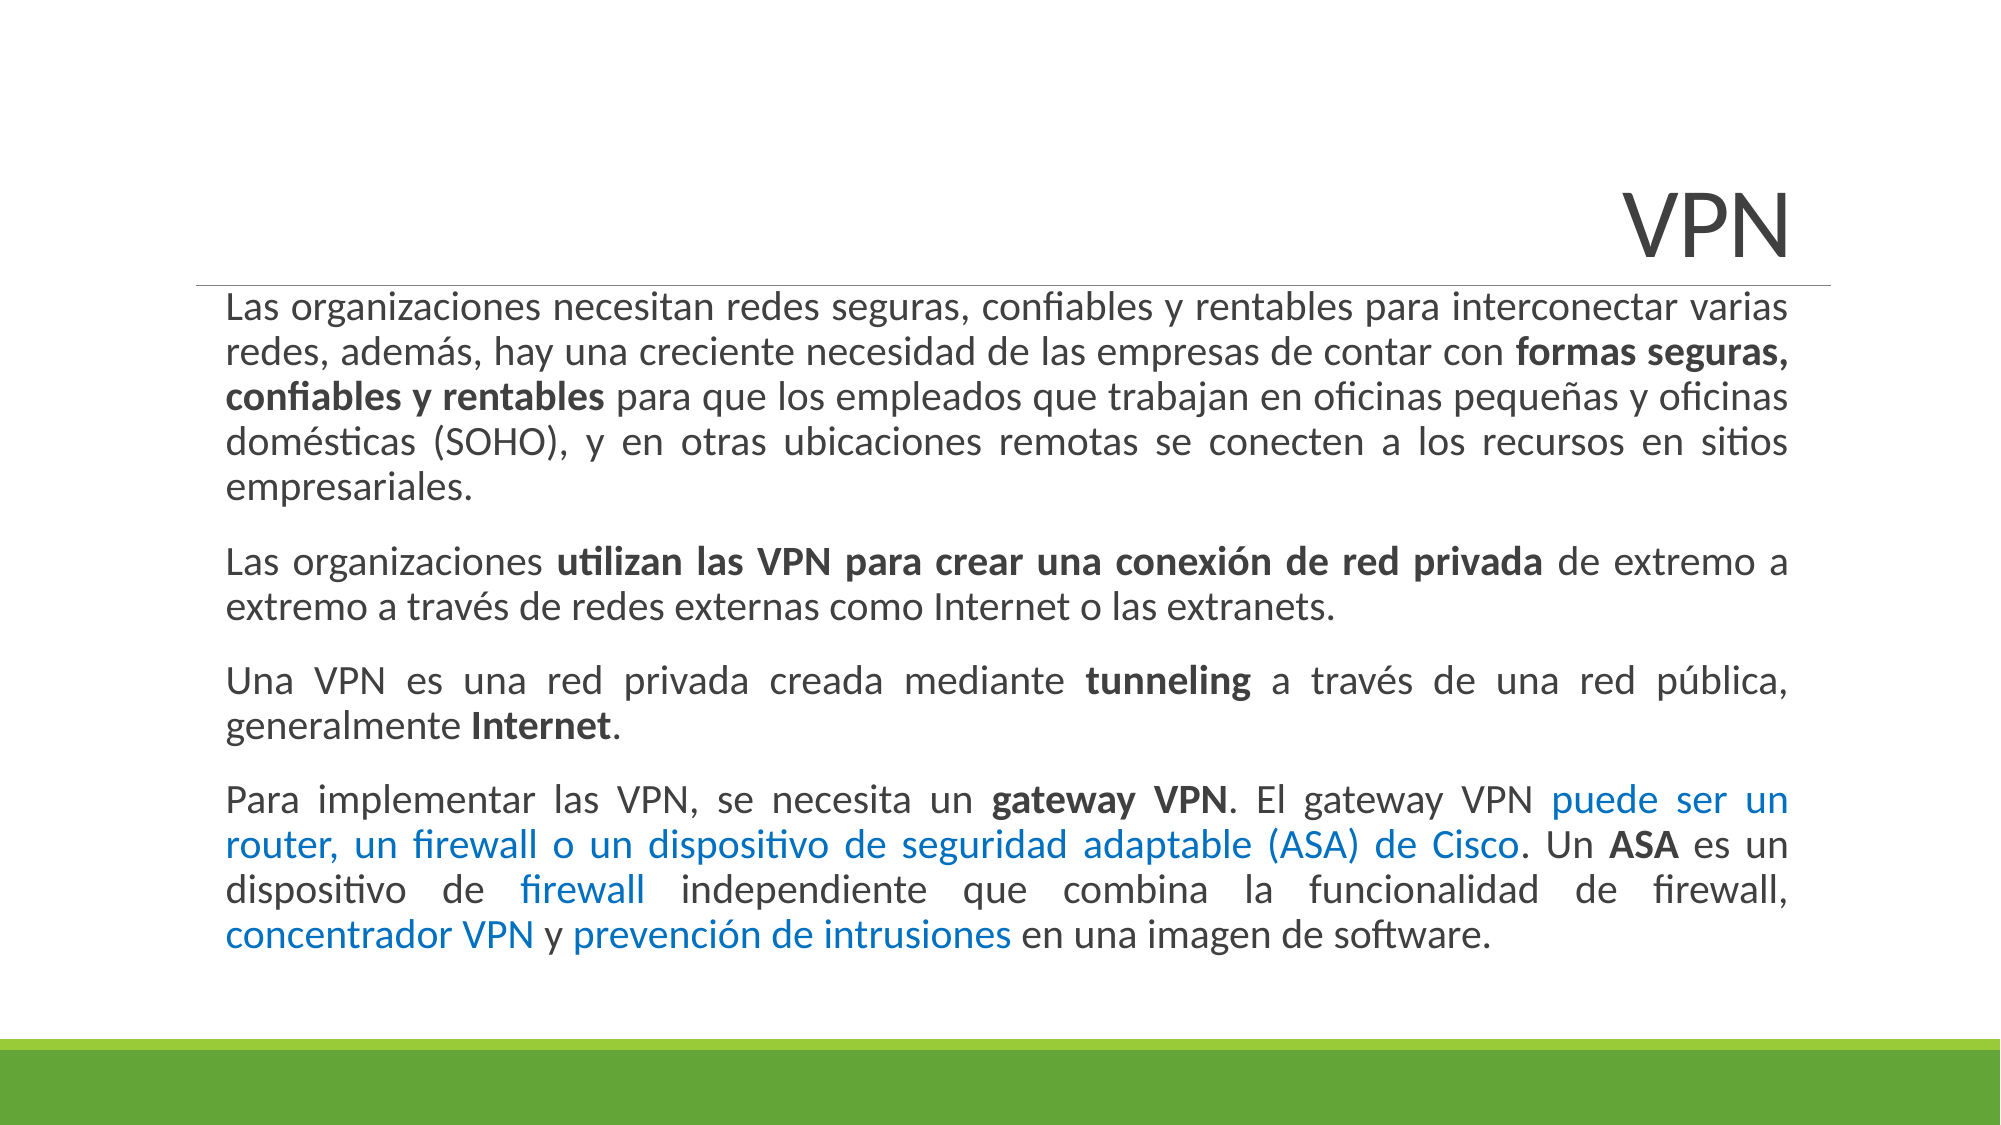

# VPN
Las organizaciones necesitan redes seguras, confiables y rentables para interconectar varias redes, además, hay una creciente necesidad de las empresas de contar con formas seguras, confiables y rentables para que los empleados que trabajan en oficinas pequeñas y oficinas domésticas (SOHO), y en otras ubicaciones remotas se conecten a los recursos en sitios empresariales.
Las organizaciones utilizan las VPN para crear una conexión de red privada de extremo a extremo a través de redes externas como Internet o las extranets.
Una VPN es una red privada creada mediante tunneling a través de una red pública, generalmente Internet.
Para implementar las VPN, se necesita un gateway VPN. El gateway VPN puede ser un router, un firewall o un dispositivo de seguridad adaptable (ASA) de Cisco. Un ASA es un dispositivo de firewall independiente que combina la funcionalidad de firewall, concentrador VPN y prevención de intrusiones en una imagen de software.